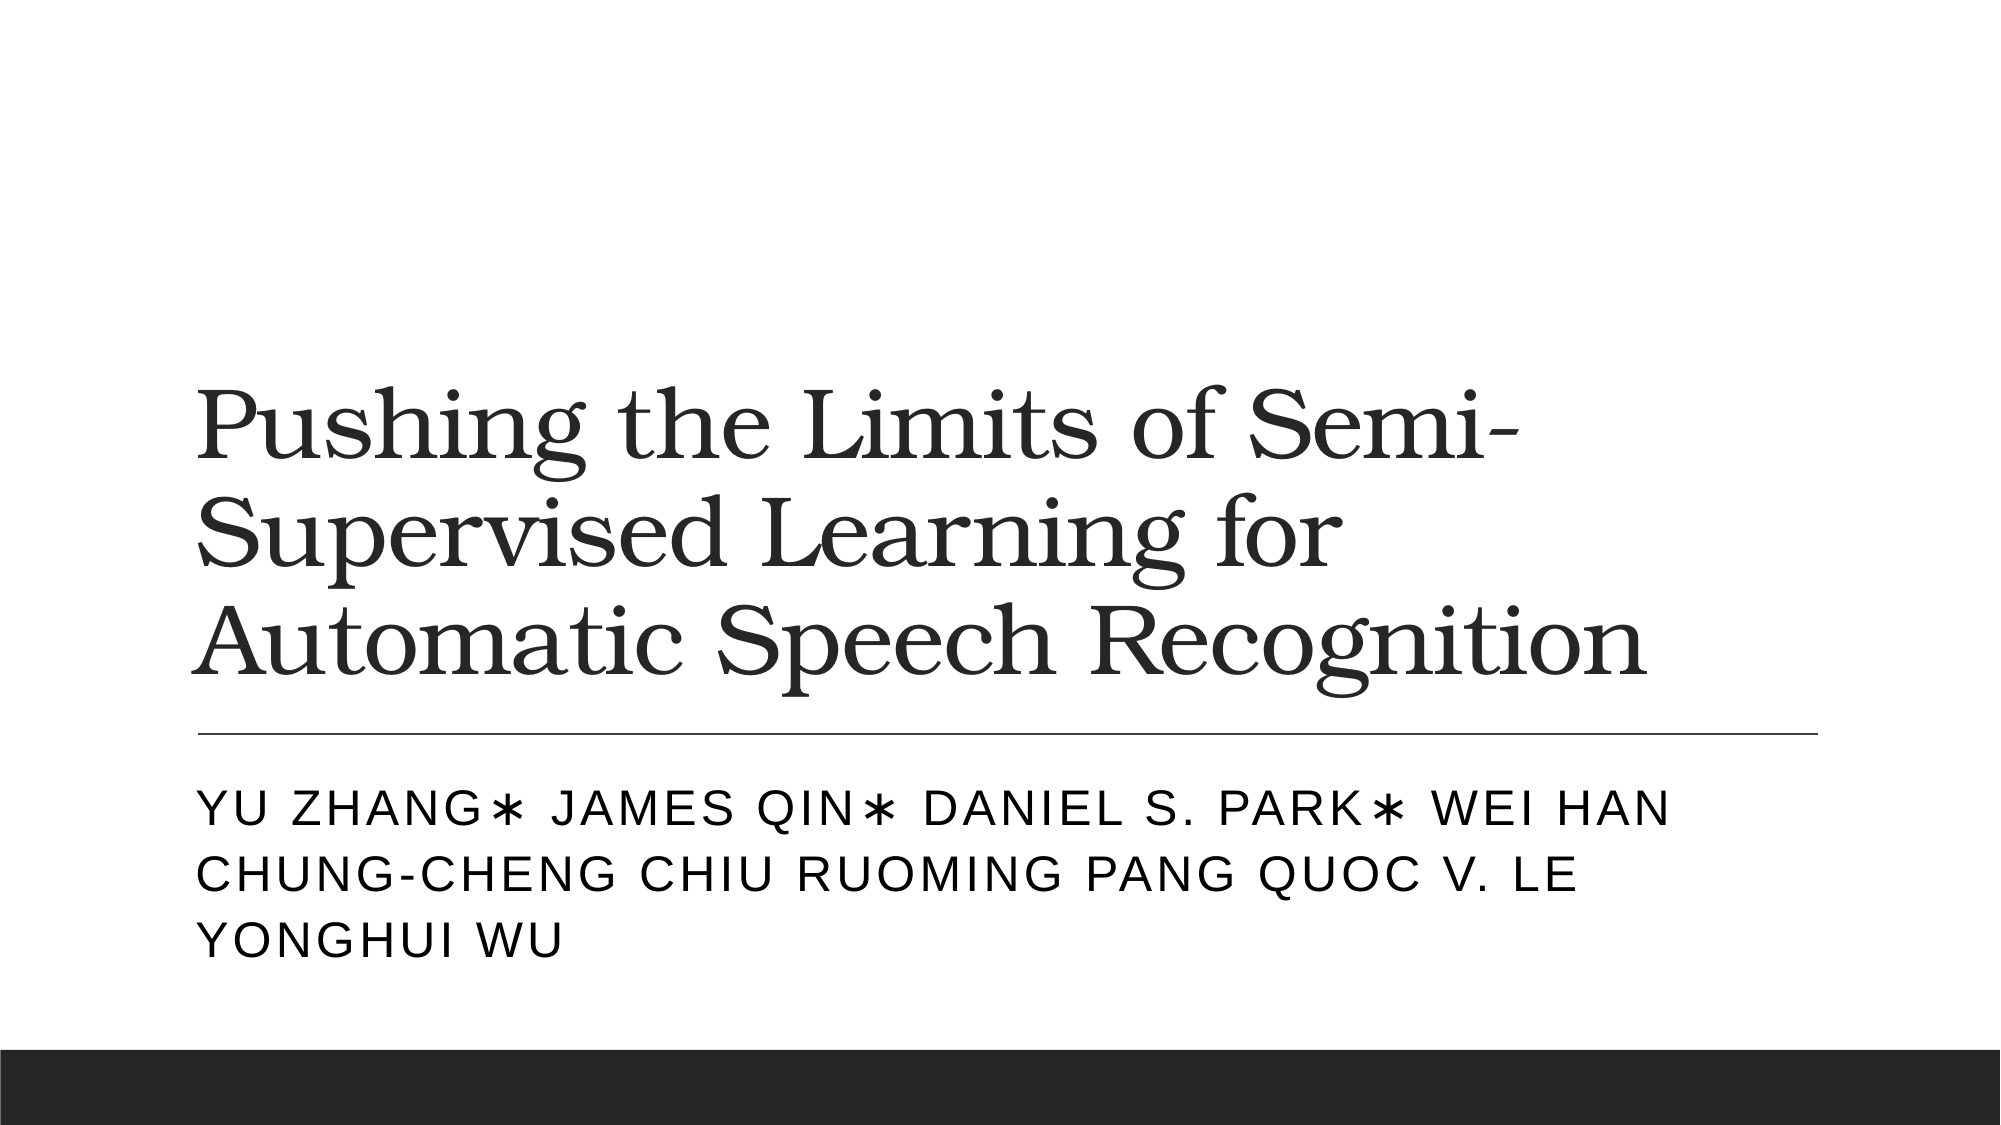

# Pushing the Limits of Semi-Supervised Learning for Automatic Speech Recognition
Yu Zhang∗ James Qin∗ Daniel S. Park∗ Wei Han Chung-Cheng Chiu Ruoming Pang Quoc V. Le Yonghui Wu